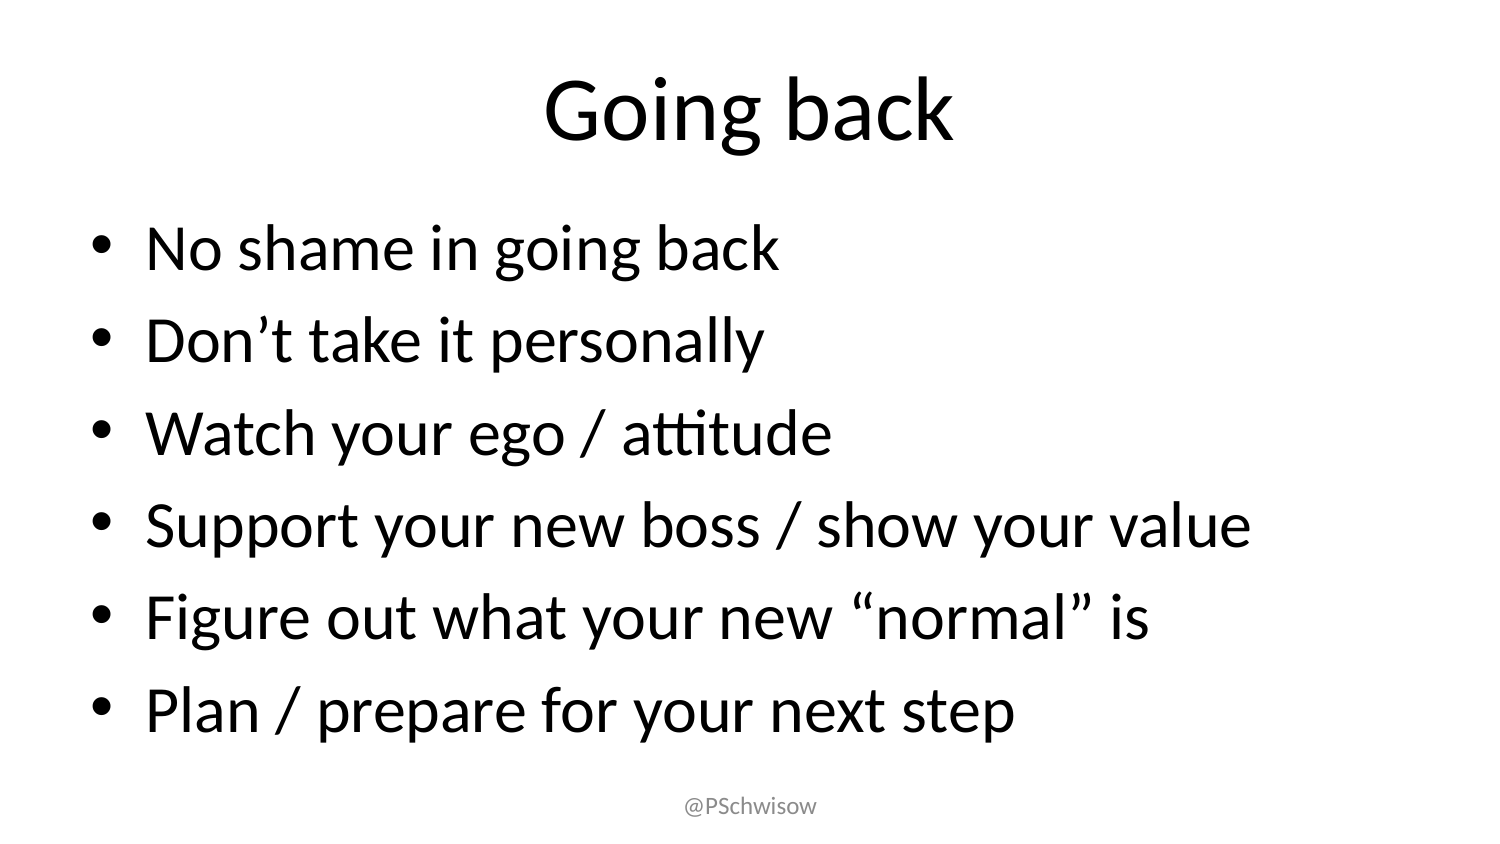

# Going back
No shame in going back
Don’t take it personally
Watch your ego / attitude
Support your new boss / show your value
Figure out what your new “normal” is
Plan / prepare for your next step
@PSchwisow